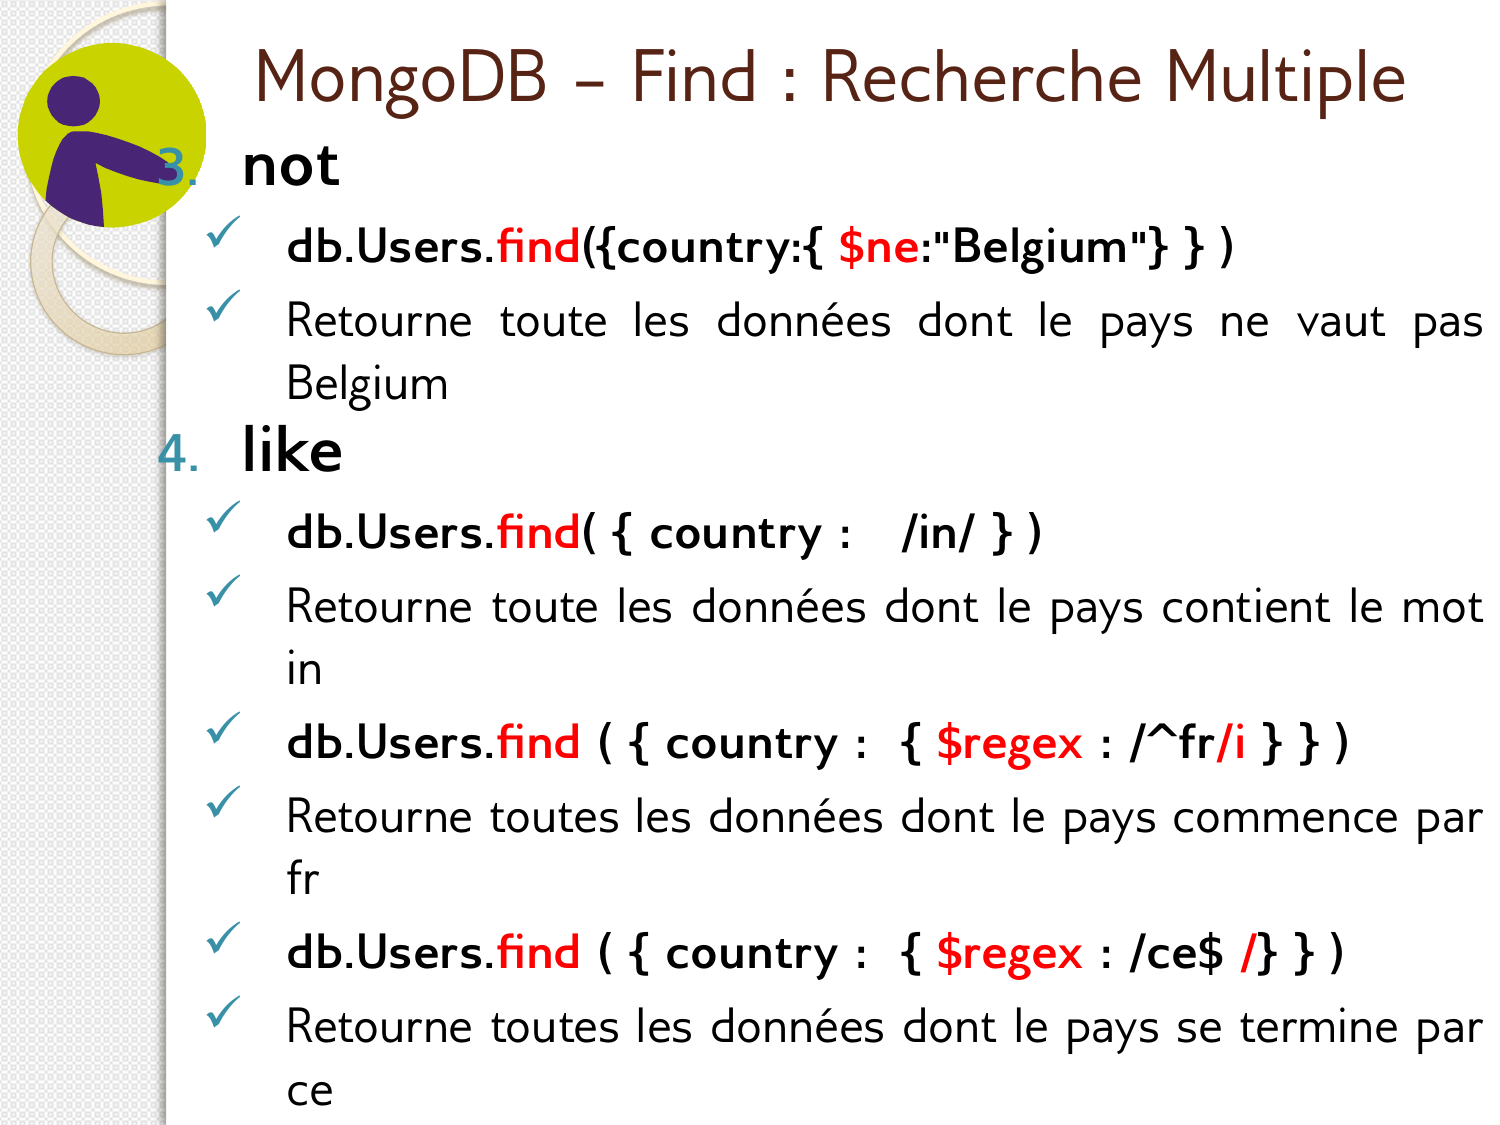

# MongoDB – Find : Recherche Multiple
not
db.Users.find({country:{ $ne:"Belgium"} } )
Retourne toute les données dont le pays ne vaut pas Belgium
like
db.Users.find( { country :   /in/ } )
Retourne toute les données dont le pays contient le mot in
db.Users.find ( { country :  { $regex : /^fr/i } } )
Retourne toutes les données dont le pays commence par fr
db.Users.find ( { country :  { $regex : /ce$ /} } )
Retourne toutes les données dont le pays se termine par ce